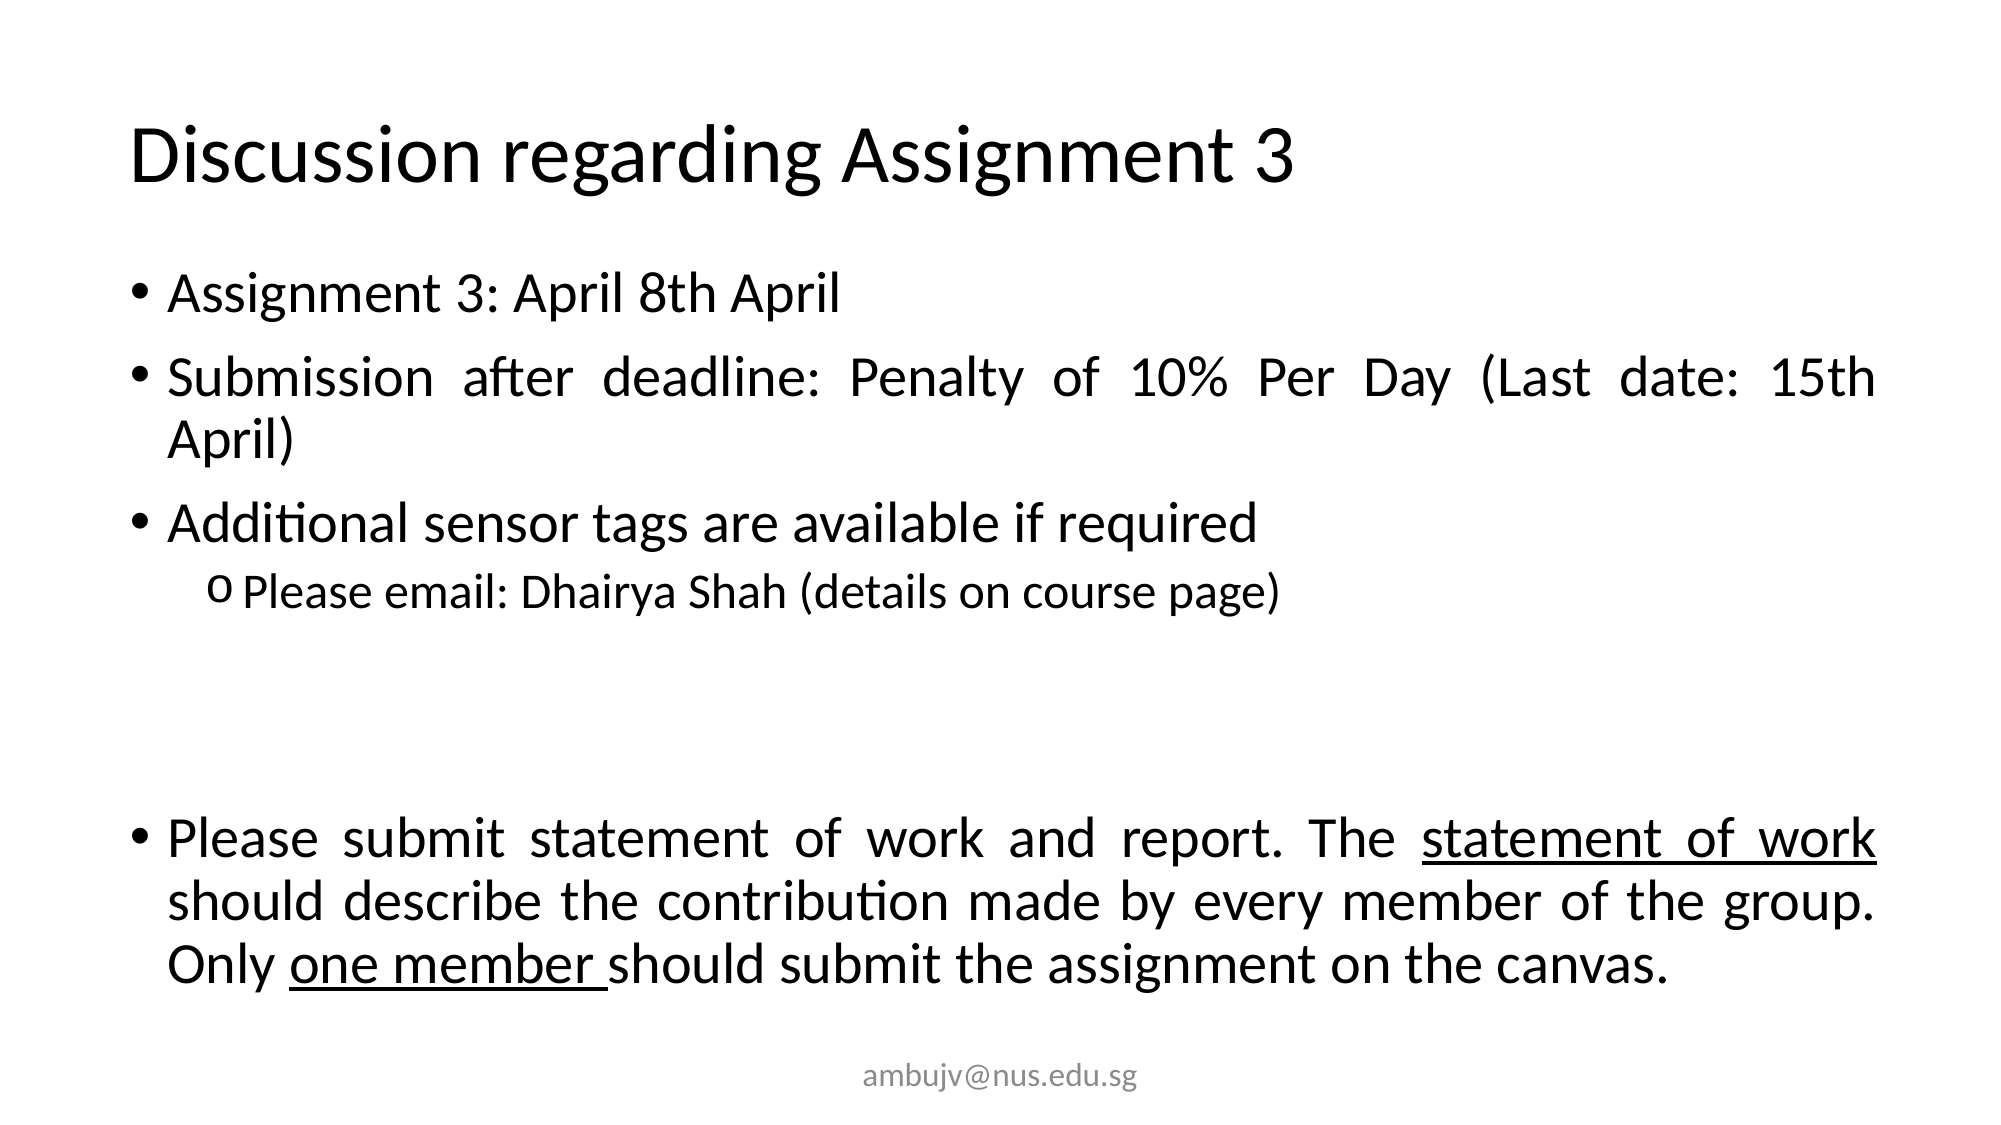

# Discussion regarding Assignment 3
Assignment 3: April 8th April
Submission after deadline: Penalty of 10% Per Day (Last date: 15th April)
Additional sensor tags are available if required
Please email: Dhairya Shah (details on course page)

Please submit statement of work and report. The statement of work should describe the contribution made by every member of the group. Only one member should submit the assignment on the canvas.

ambujv@nus.edu.sg